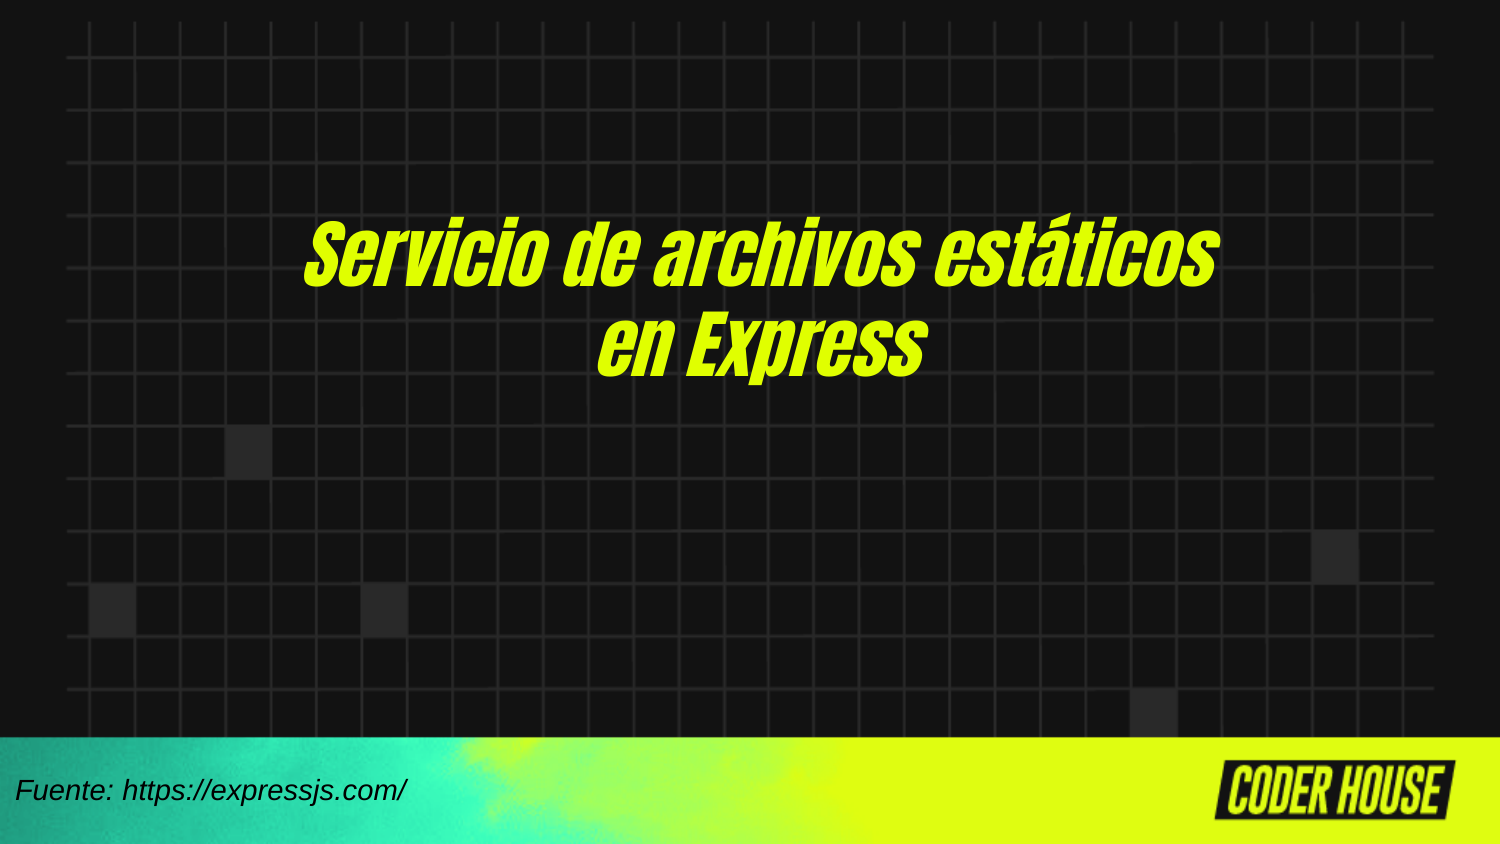

Servicio de archivos estáticos en Express
Fuente: https://expressjs.com/